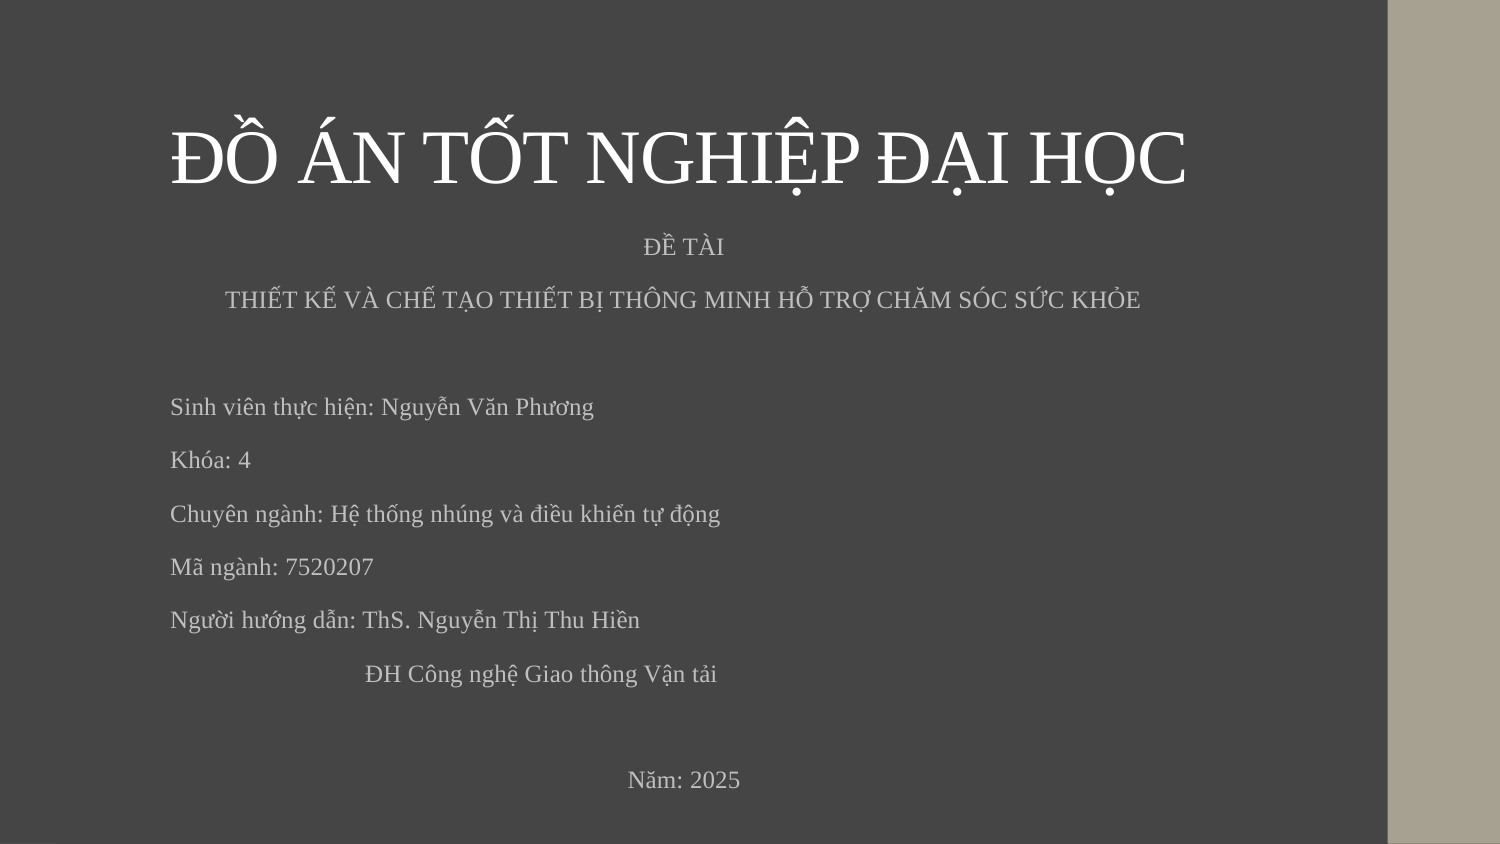

# ĐỒ ÁN TỐT NGHIỆP ĐẠI HỌC
ĐỀ TÀI
THIẾT KẾ VÀ CHẾ TẠO THIẾT BỊ THÔNG MINH HỖ TRỢ CHĂM SÓC SỨC KHỎE

Sinh viên thực hiện: Nguyễn Văn Phương
Khóa: 4
Chuyên ngành: Hệ thống nhúng và điều khiển tự động
Mã ngành: 7520207
Người hướng dẫn: ThS. Nguyễn Thị Thu Hiền
	       ĐH Công nghệ Giao thông Vận tải

Năm: 2025